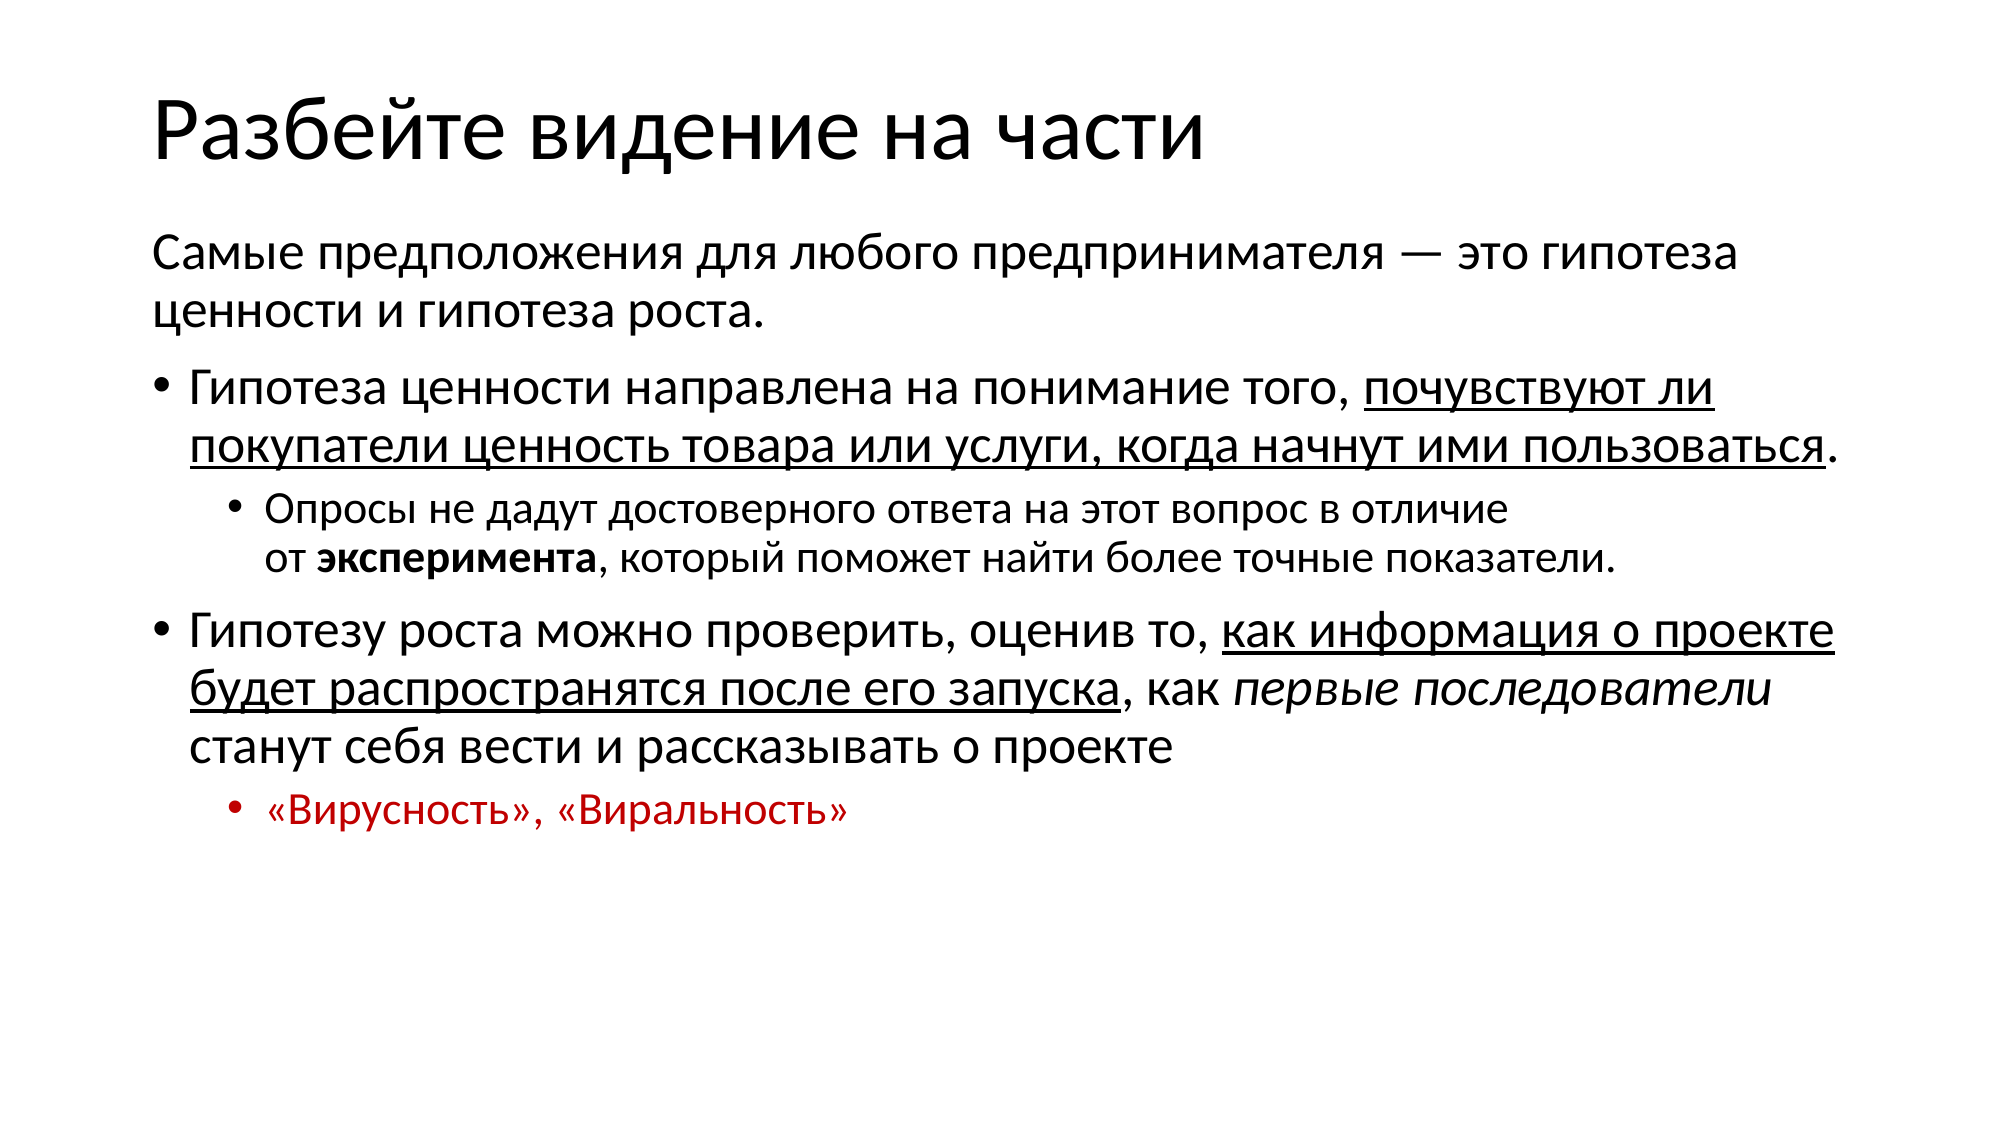

# Разбейте видение на части
Самые предположения для любого предпринимателя — это гипотеза ценности и гипотеза роста.
Гипотеза ценности направлена на понимание того, почувствуют ли покупатели ценность товара или услуги, когда начнут ими пользоваться.
Опросы не дадут достоверного ответа на этот вопрос в отличие от эксперимента, который поможет найти более точные показатели.
Гипотезу роста можно проверить, оценив то, как информация о проекте будет распространятся после его запуска, как первые последователи станут себя вести и рассказывать о проекте
«Вирусность», «Виральность»